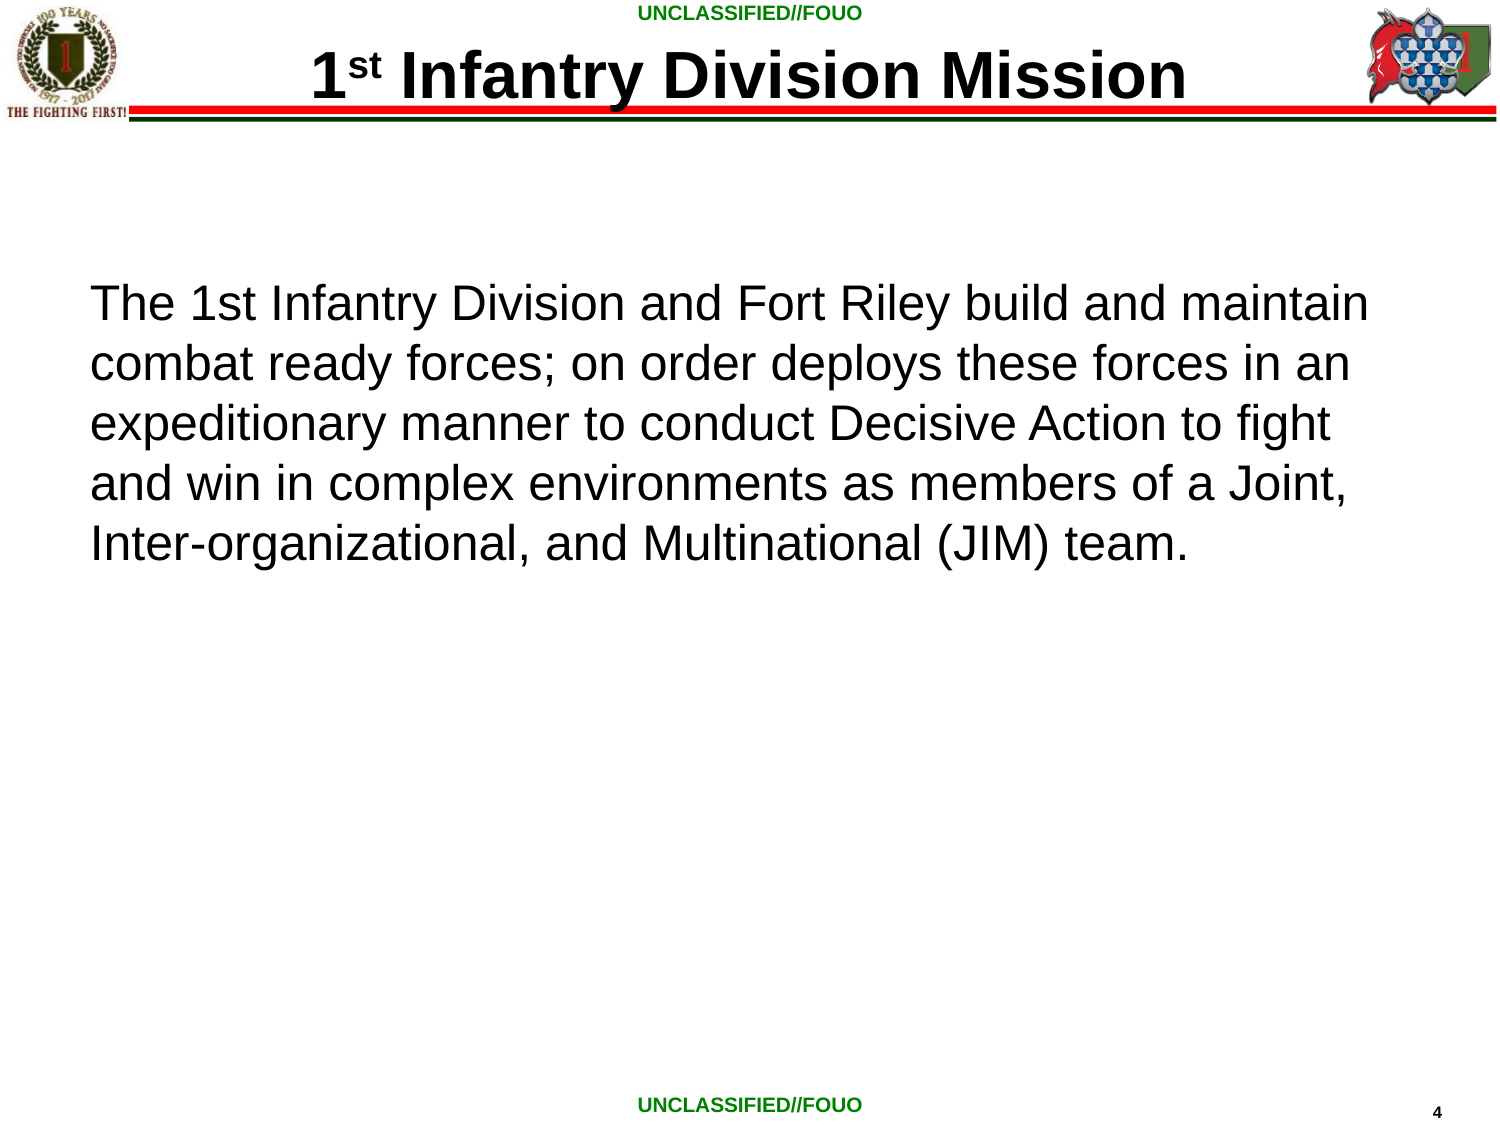

1st Infantry Division Mission
The 1st Infantry Division and Fort Riley build and maintain combat ready forces; on order deploys these forces in an expeditionary manner to conduct Decisive Action to fight and win in complex environments as members of a Joint, Inter-organizational, and Multinational (JIM) team.